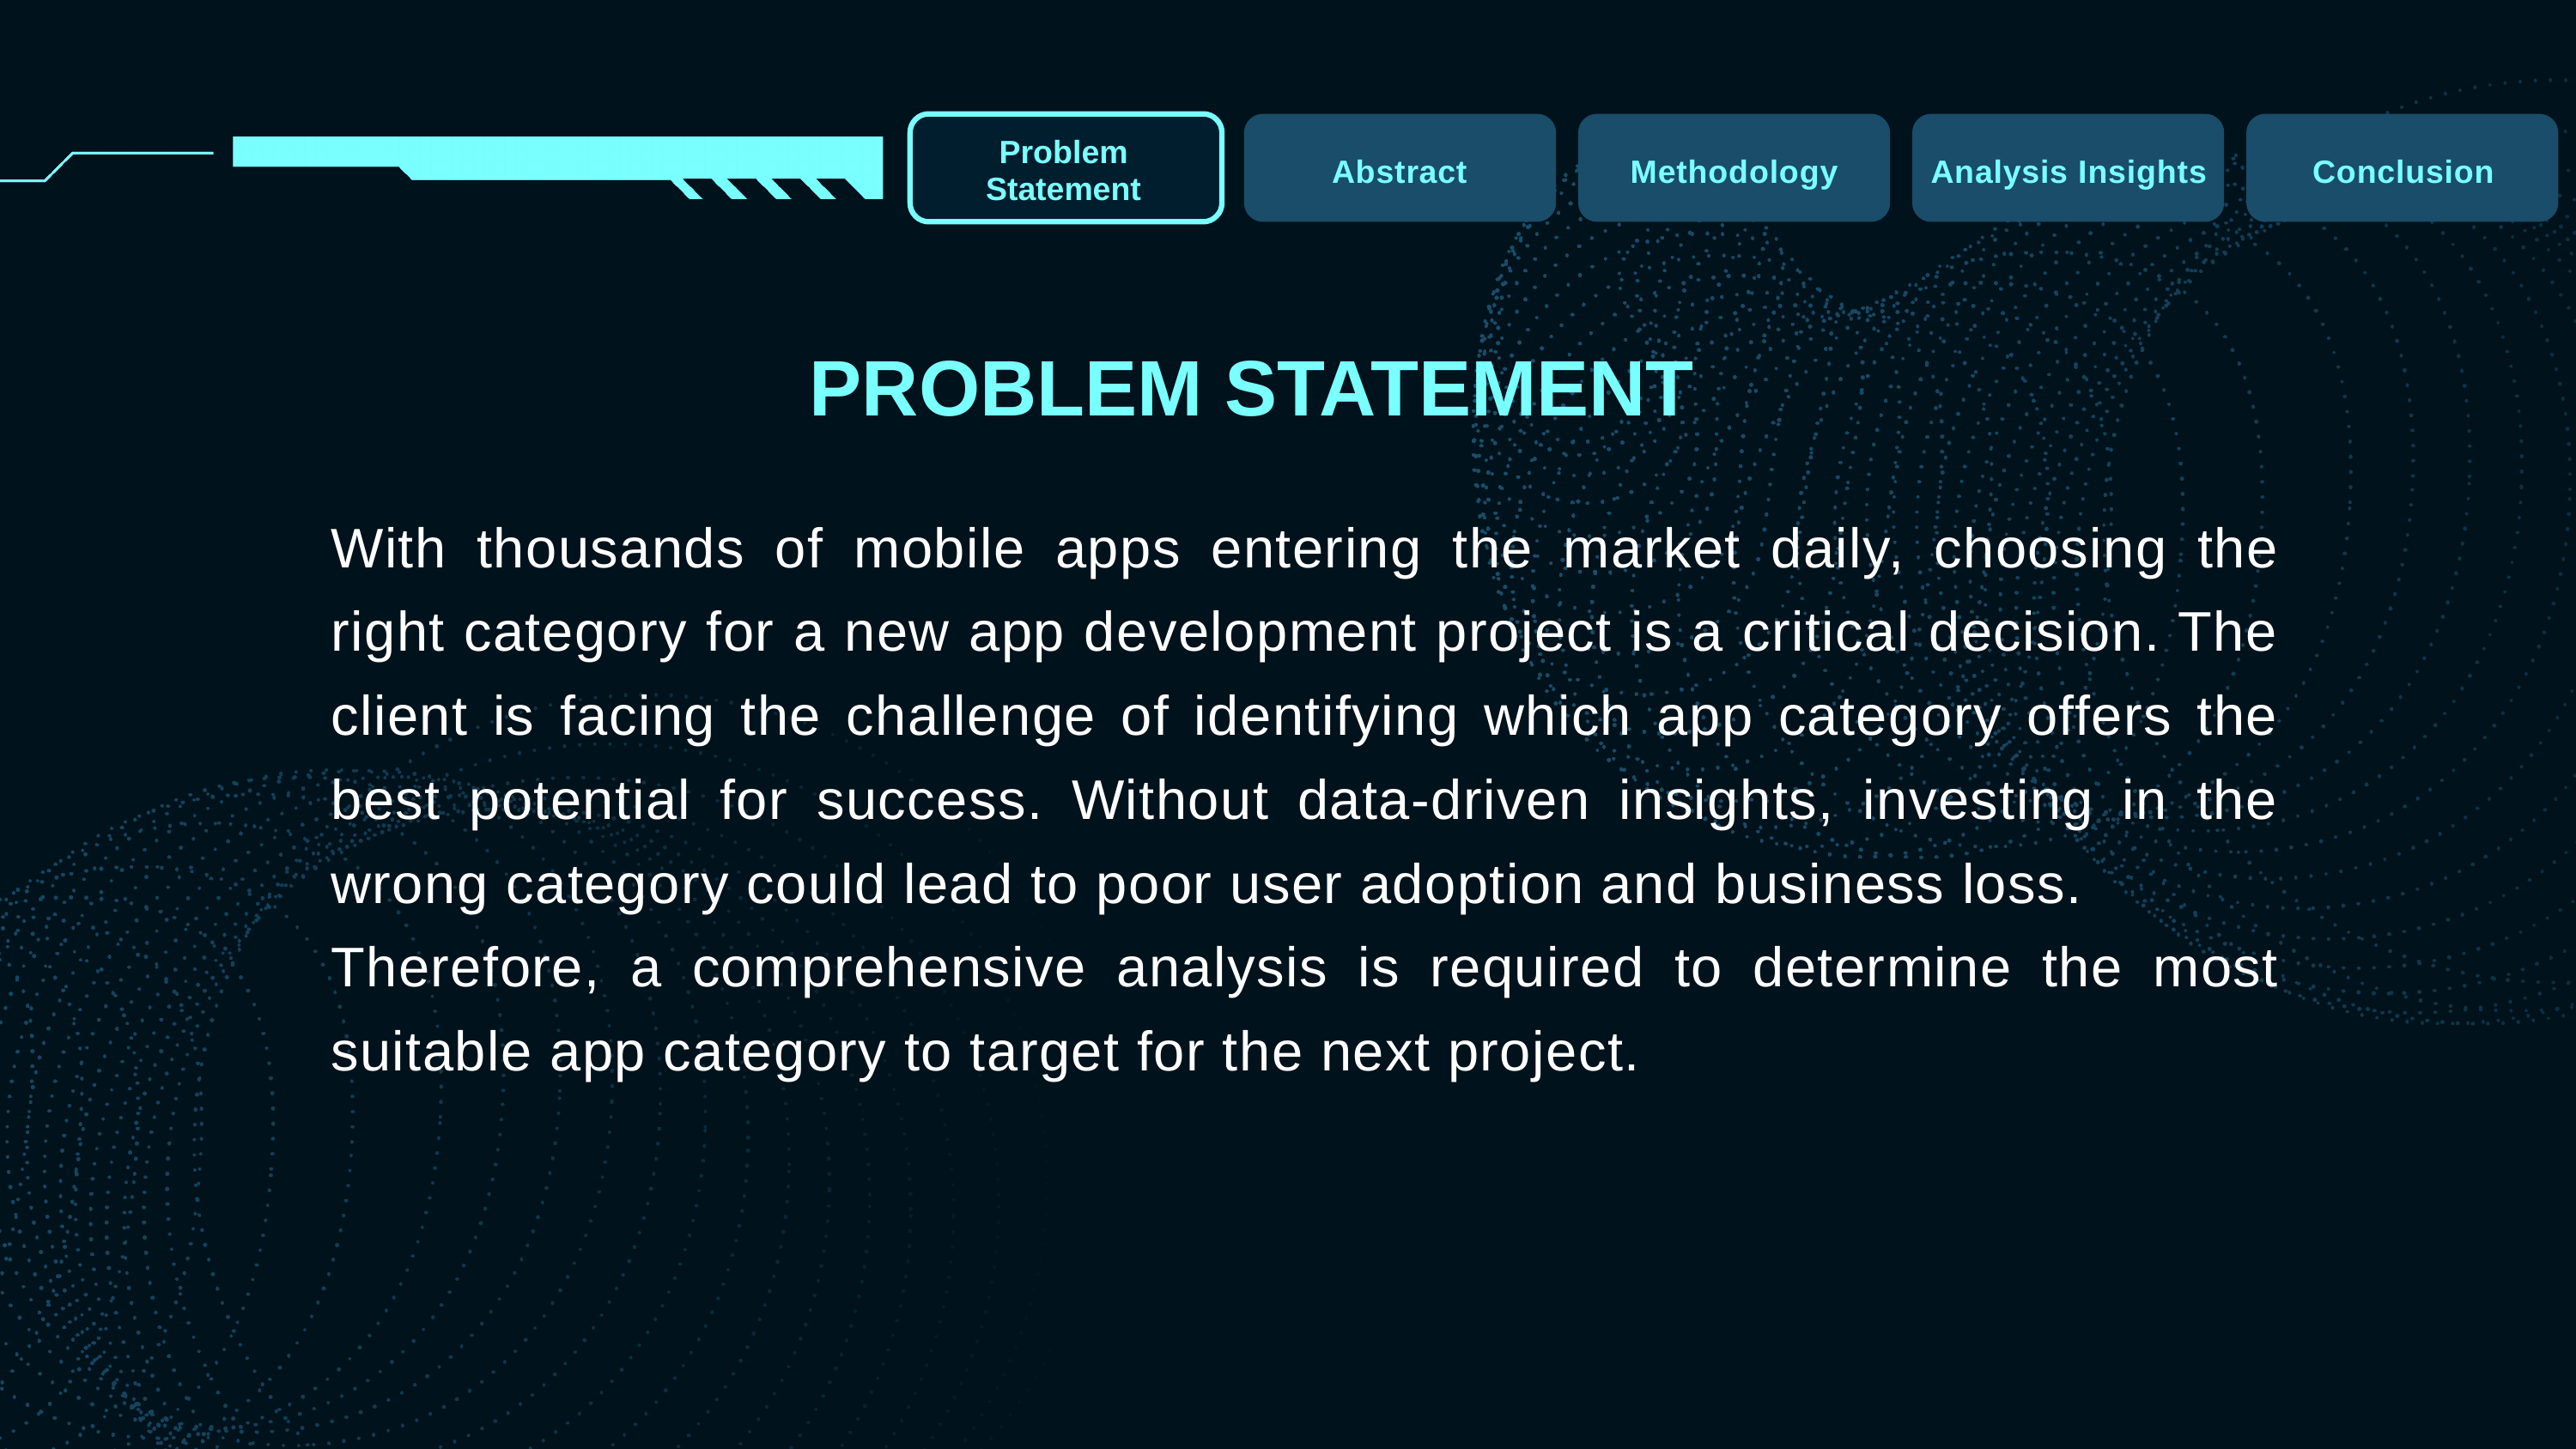

Problem Statement

Abstract
Methodology
Analysis Insights
Conclusion
PROBLEM STATEMENT
With thousands of mobile apps entering the market daily, choosing the right category for a new app development project is a critical decision. The client is facing the challenge of identifying which app category offers the best potential for success. Without data-driven insights, investing in the wrong category could lead to poor user adoption and business loss.
Therefore, a comprehensive analysis is required to determine the most suitable app category to target for the next project.